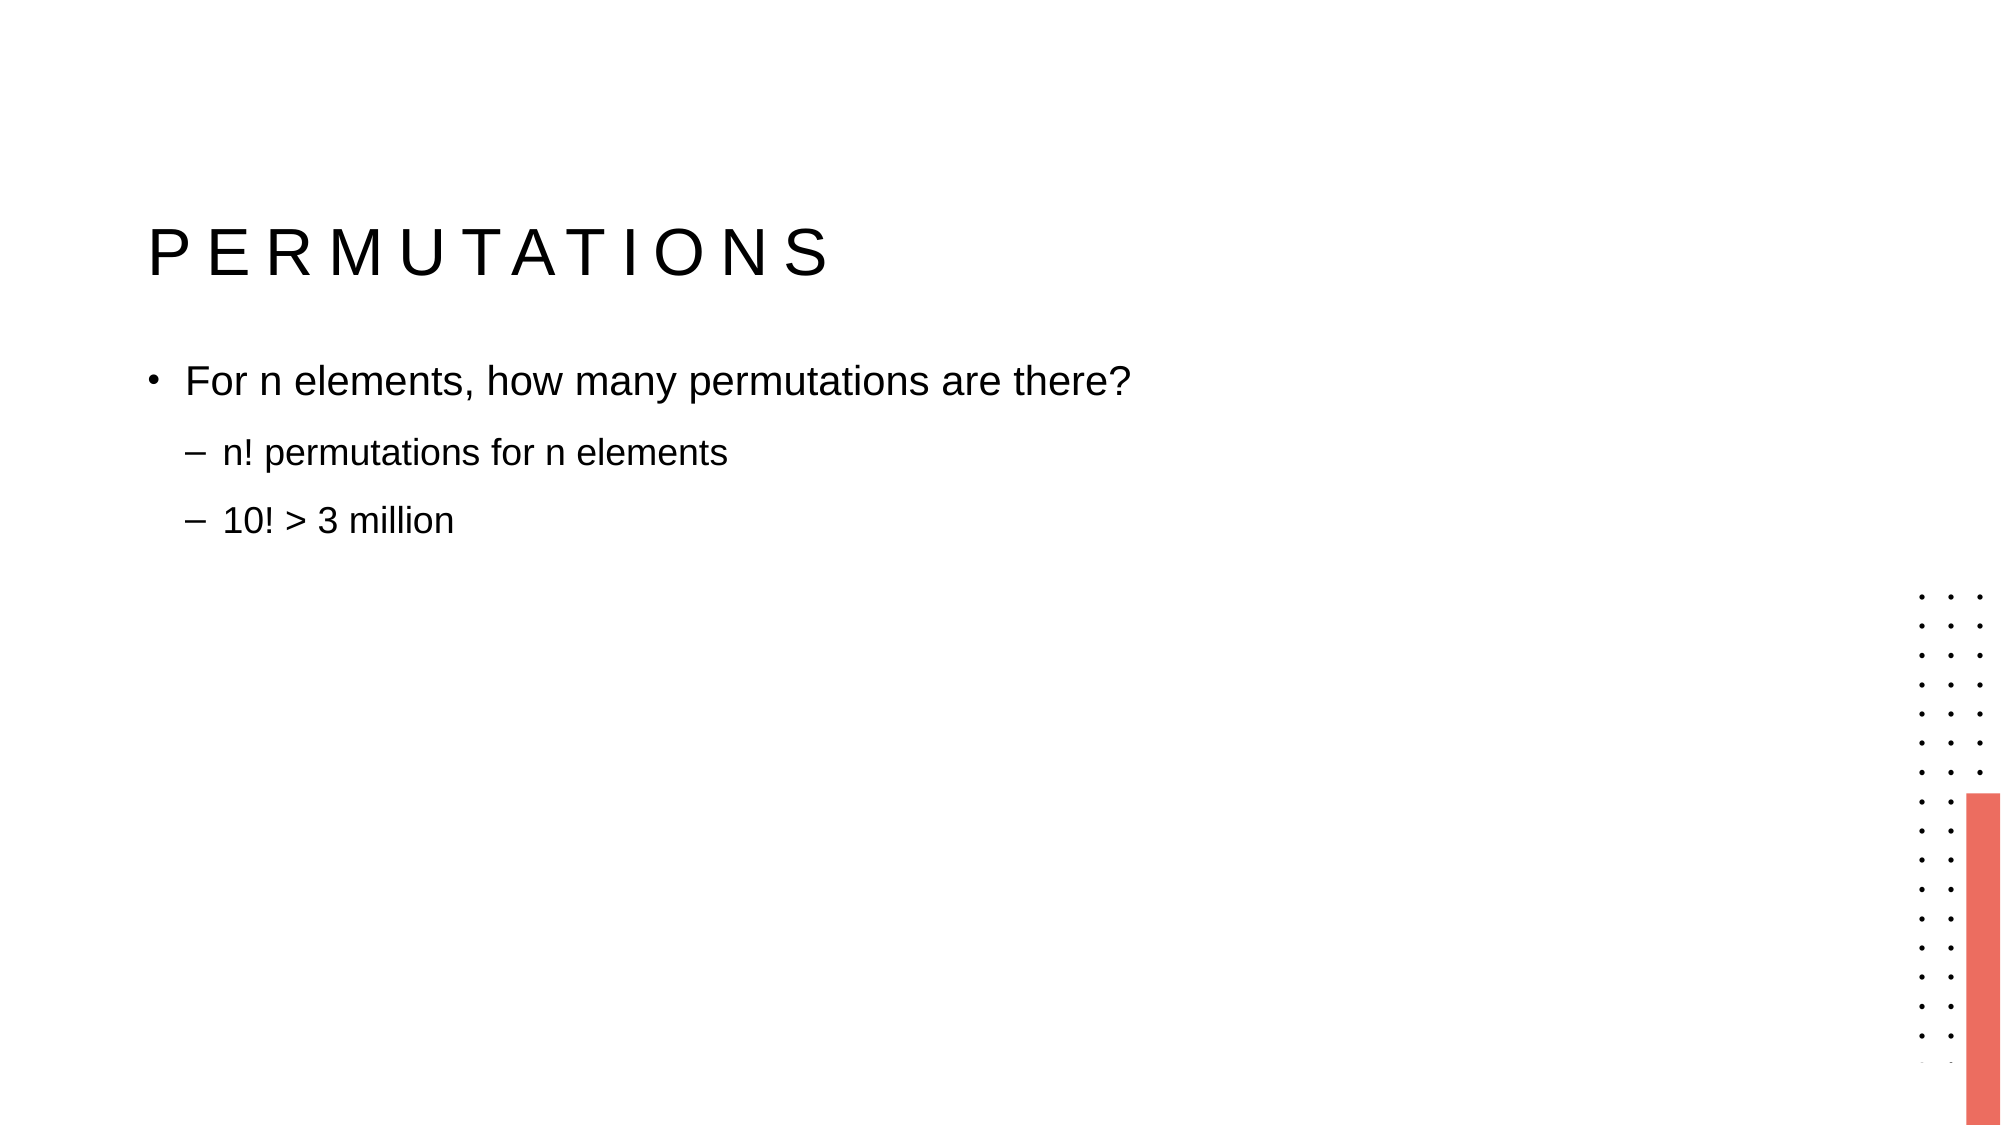

# Permutations
For n elements, how many permutations are there?
n! permutations for n elements
10! > 3 million